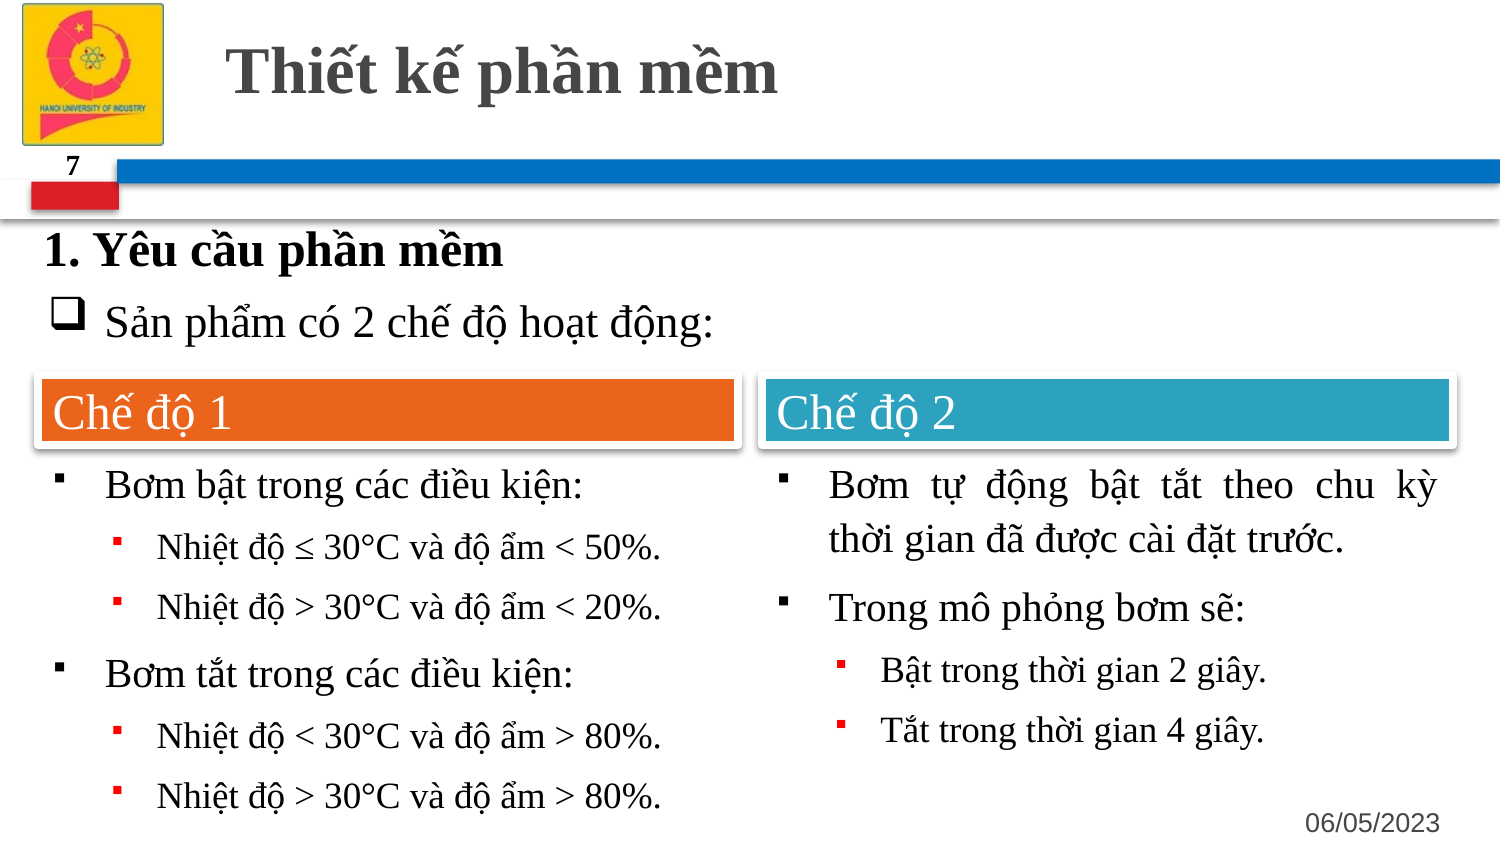

# Thiết kế phần mềm
7
1. Yêu cầu phần mềm
Sản phẩm có 2 chế độ hoạt động:
Chế độ 1
Chế độ 2
Bơm tự động bật tắt theo chu kỳ thời gian đã được cài đặt trước.
Trong mô phỏng bơm sẽ:
Bật trong thời gian 2 giây.
Tắt trong thời gian 4 giây.
Bơm bật trong các điều kiện:
Nhiệt độ ≤ 30°C và độ ẩm < 50%.
Nhiệt độ > 30°C và độ ẩm < 20%.
Bơm tắt trong các điều kiện:
Nhiệt độ < 30°C và độ ẩm > 80%.
Nhiệt độ > 30°C và độ ẩm > 80%.

06/05/2023